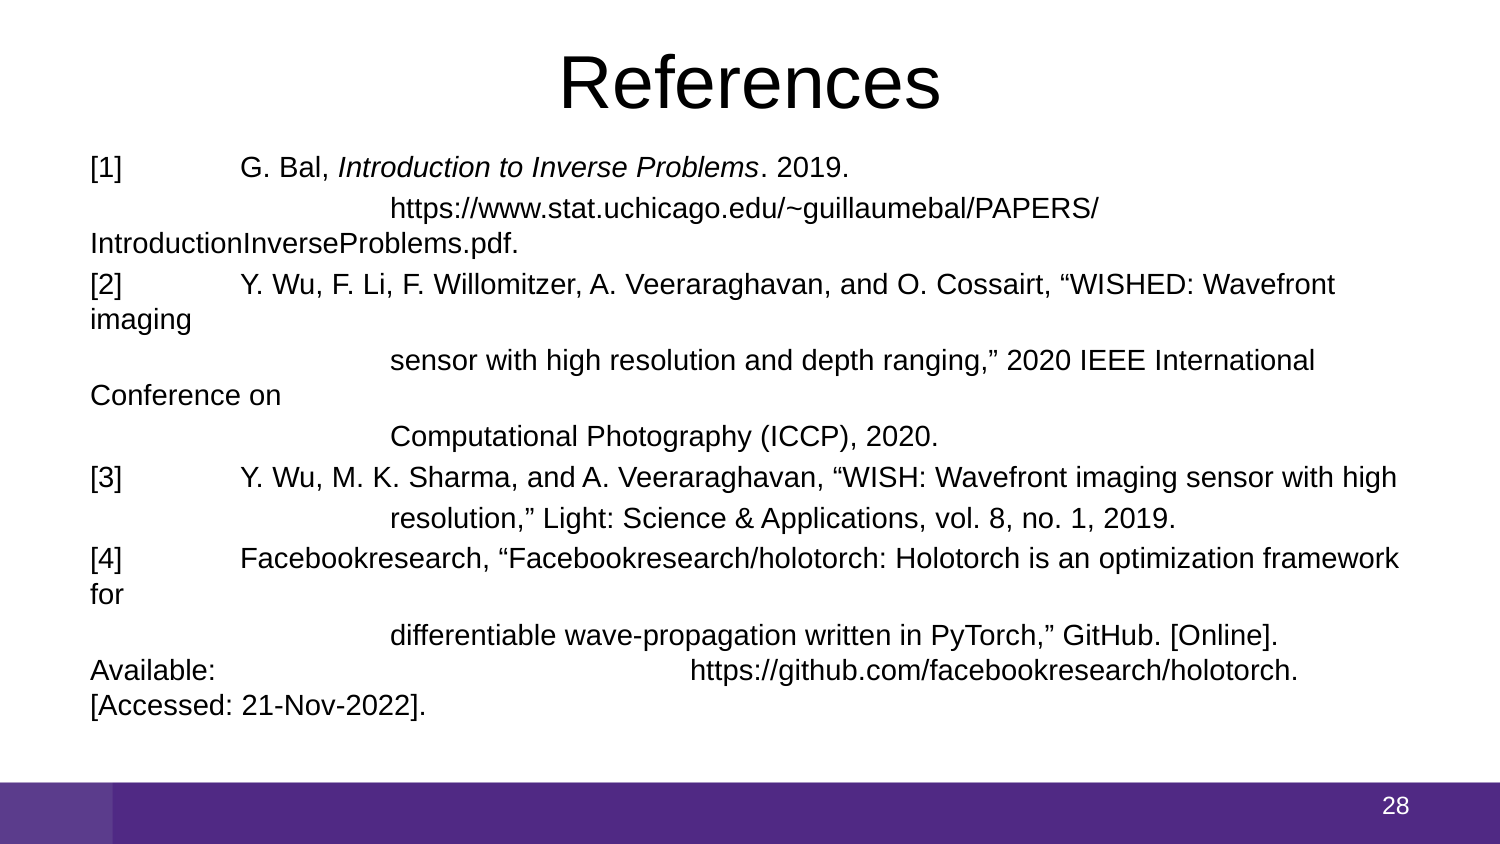

# References
[1]	G. Bal, Introduction to Inverse Problems. 2019.
		https://www.stat.uchicago.edu/~guillaumebal/PAPERS/IntroductionInverseProblems.pdf.
[2]	Y. Wu, F. Li, F. Willomitzer, A. Veeraraghavan, and O. Cossairt, “WISHED: Wavefront imaging
		sensor with high resolution and depth ranging,” 2020 IEEE International Conference on
		Computational Photography (ICCP), 2020.
[3]	Y. Wu, M. K. Sharma, and A. Veeraraghavan, “WISH: Wavefront imaging sensor with high
		resolution,” Light: Science & Applications, vol. 8, no. 1, 2019.
[4]	Facebookresearch, “Facebookresearch/holotorch: Holotorch is an optimization framework for
		differentiable wave-propagation written in PyTorch,” GitHub. [Online]. Available: 				https://github.com/facebookresearch/holotorch. [Accessed: 21-Nov-2022].

28